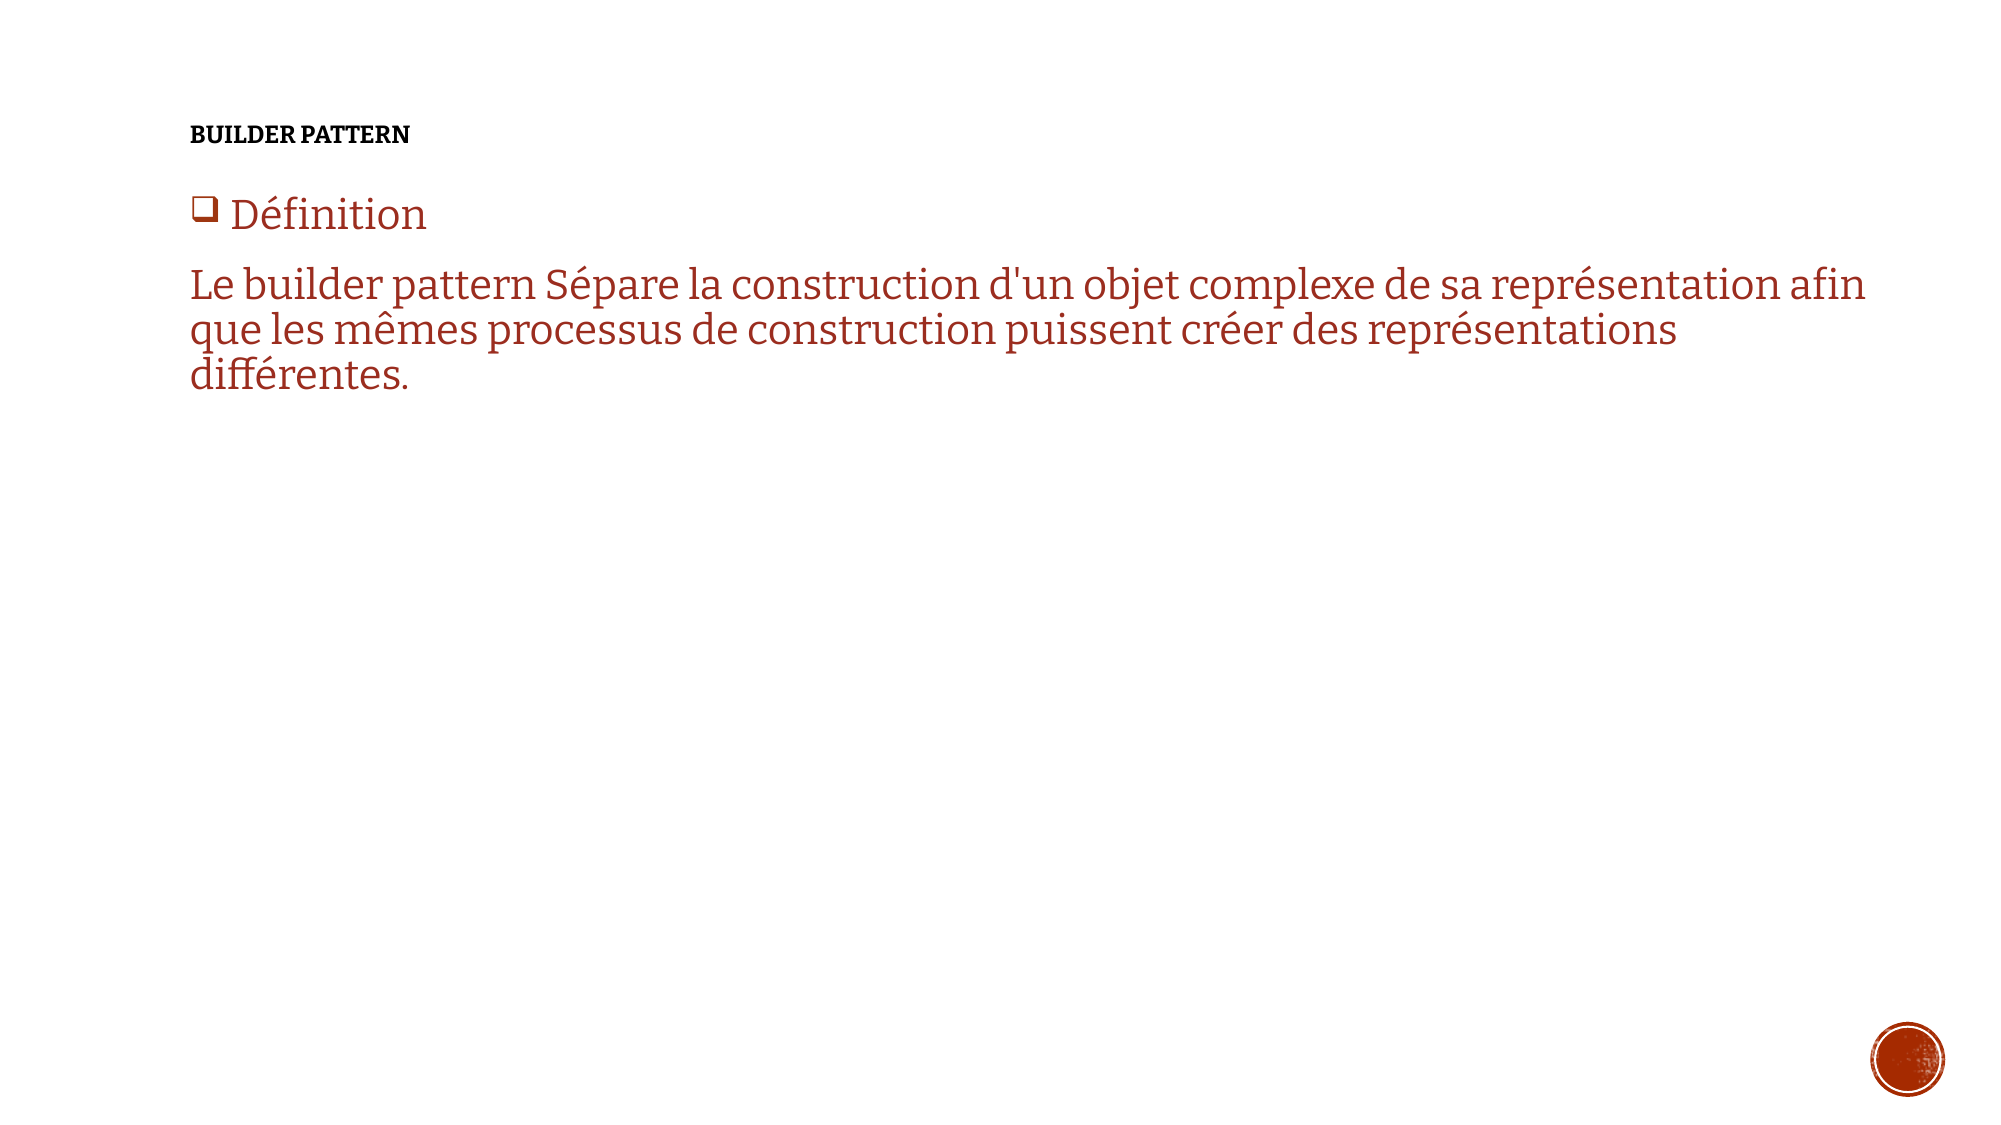

# Builder Pattern
 Définition
Le builder pattern Sépare la construction d'un objet complexe de sa représentation afin que les mêmes processus de construction puissent créer des représentations différentes.